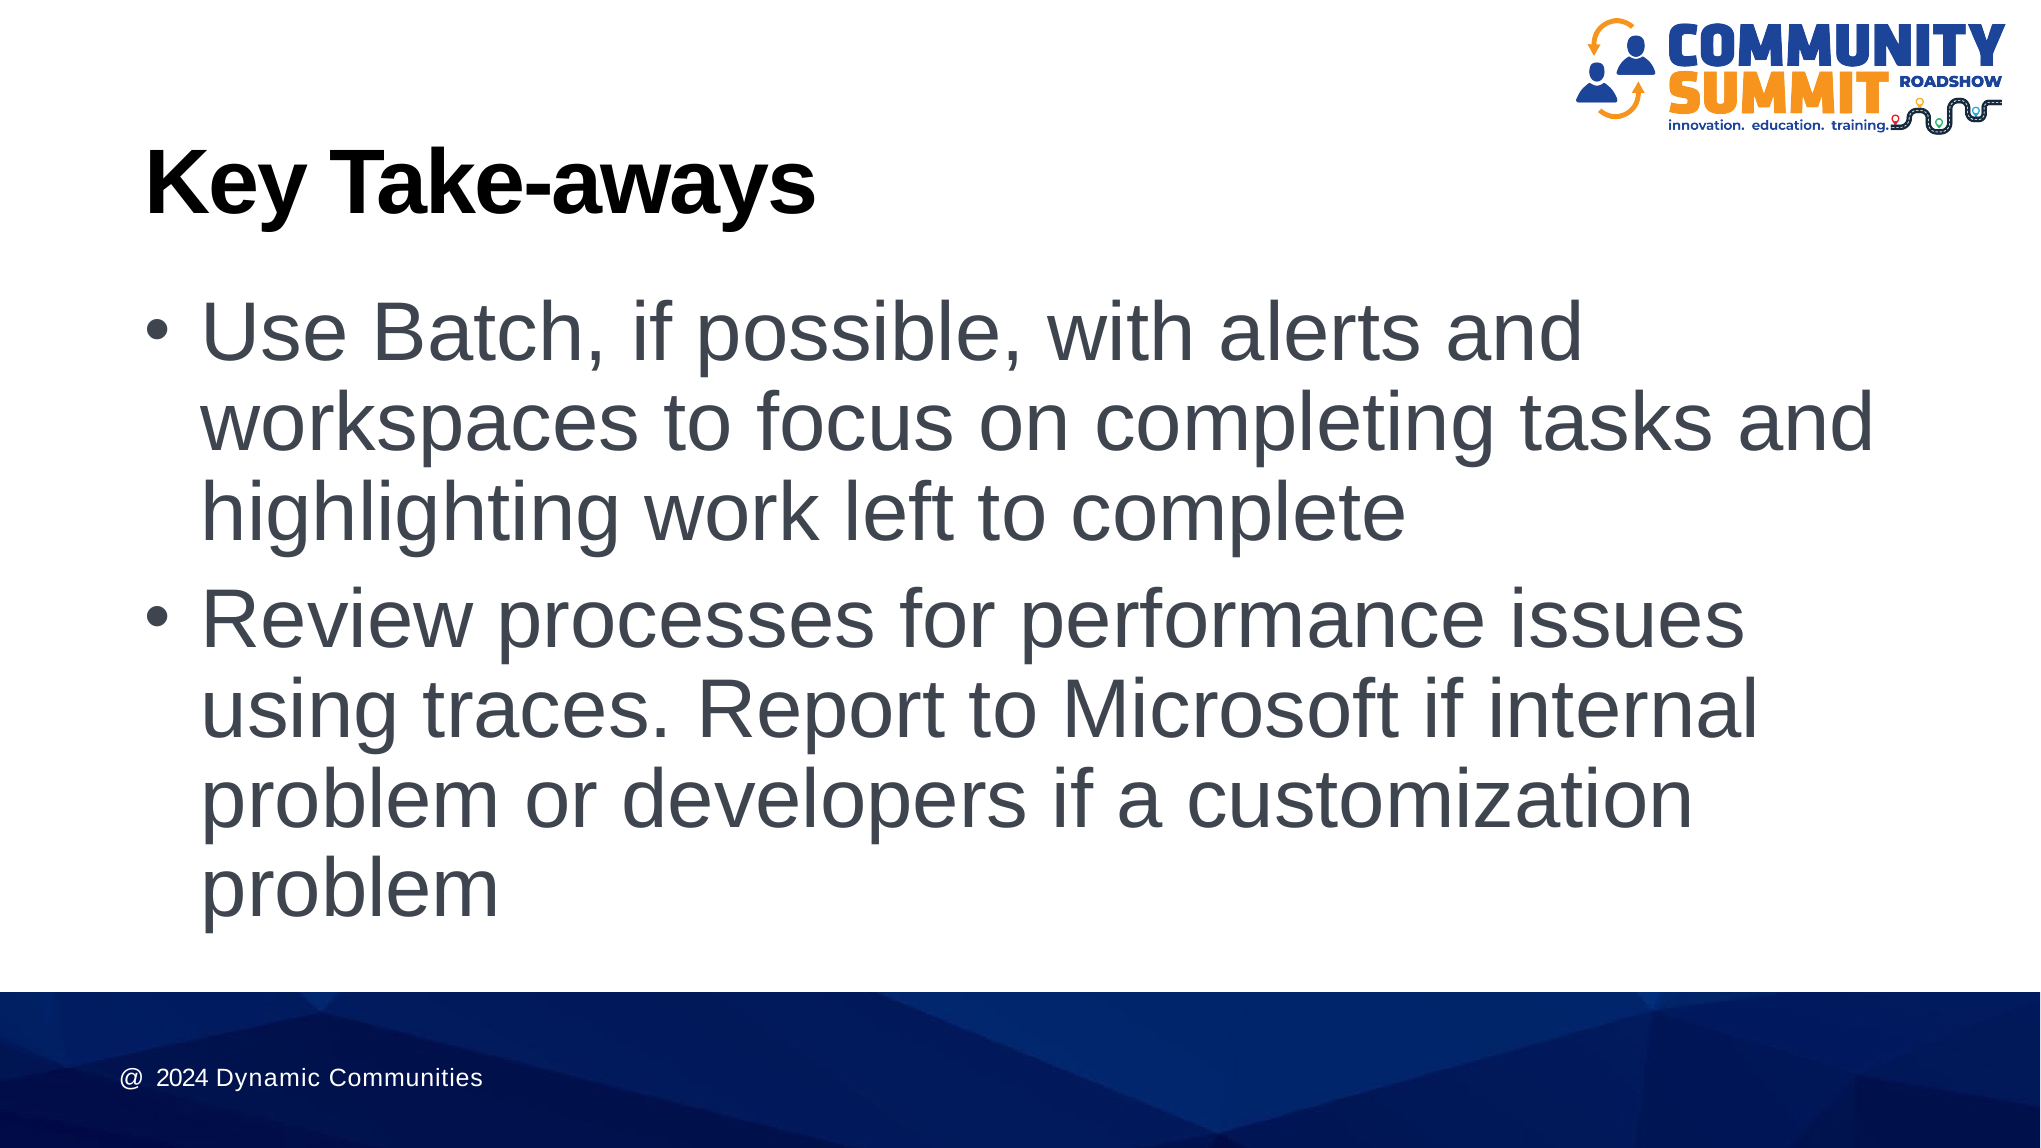

# Key Take-aways
Use Batch, if possible, with alerts and workspaces to focus on completing tasks and highlighting work left to complete
Review processes for performance issues using traces. Report to Microsoft if internal problem or developers if a customization problem